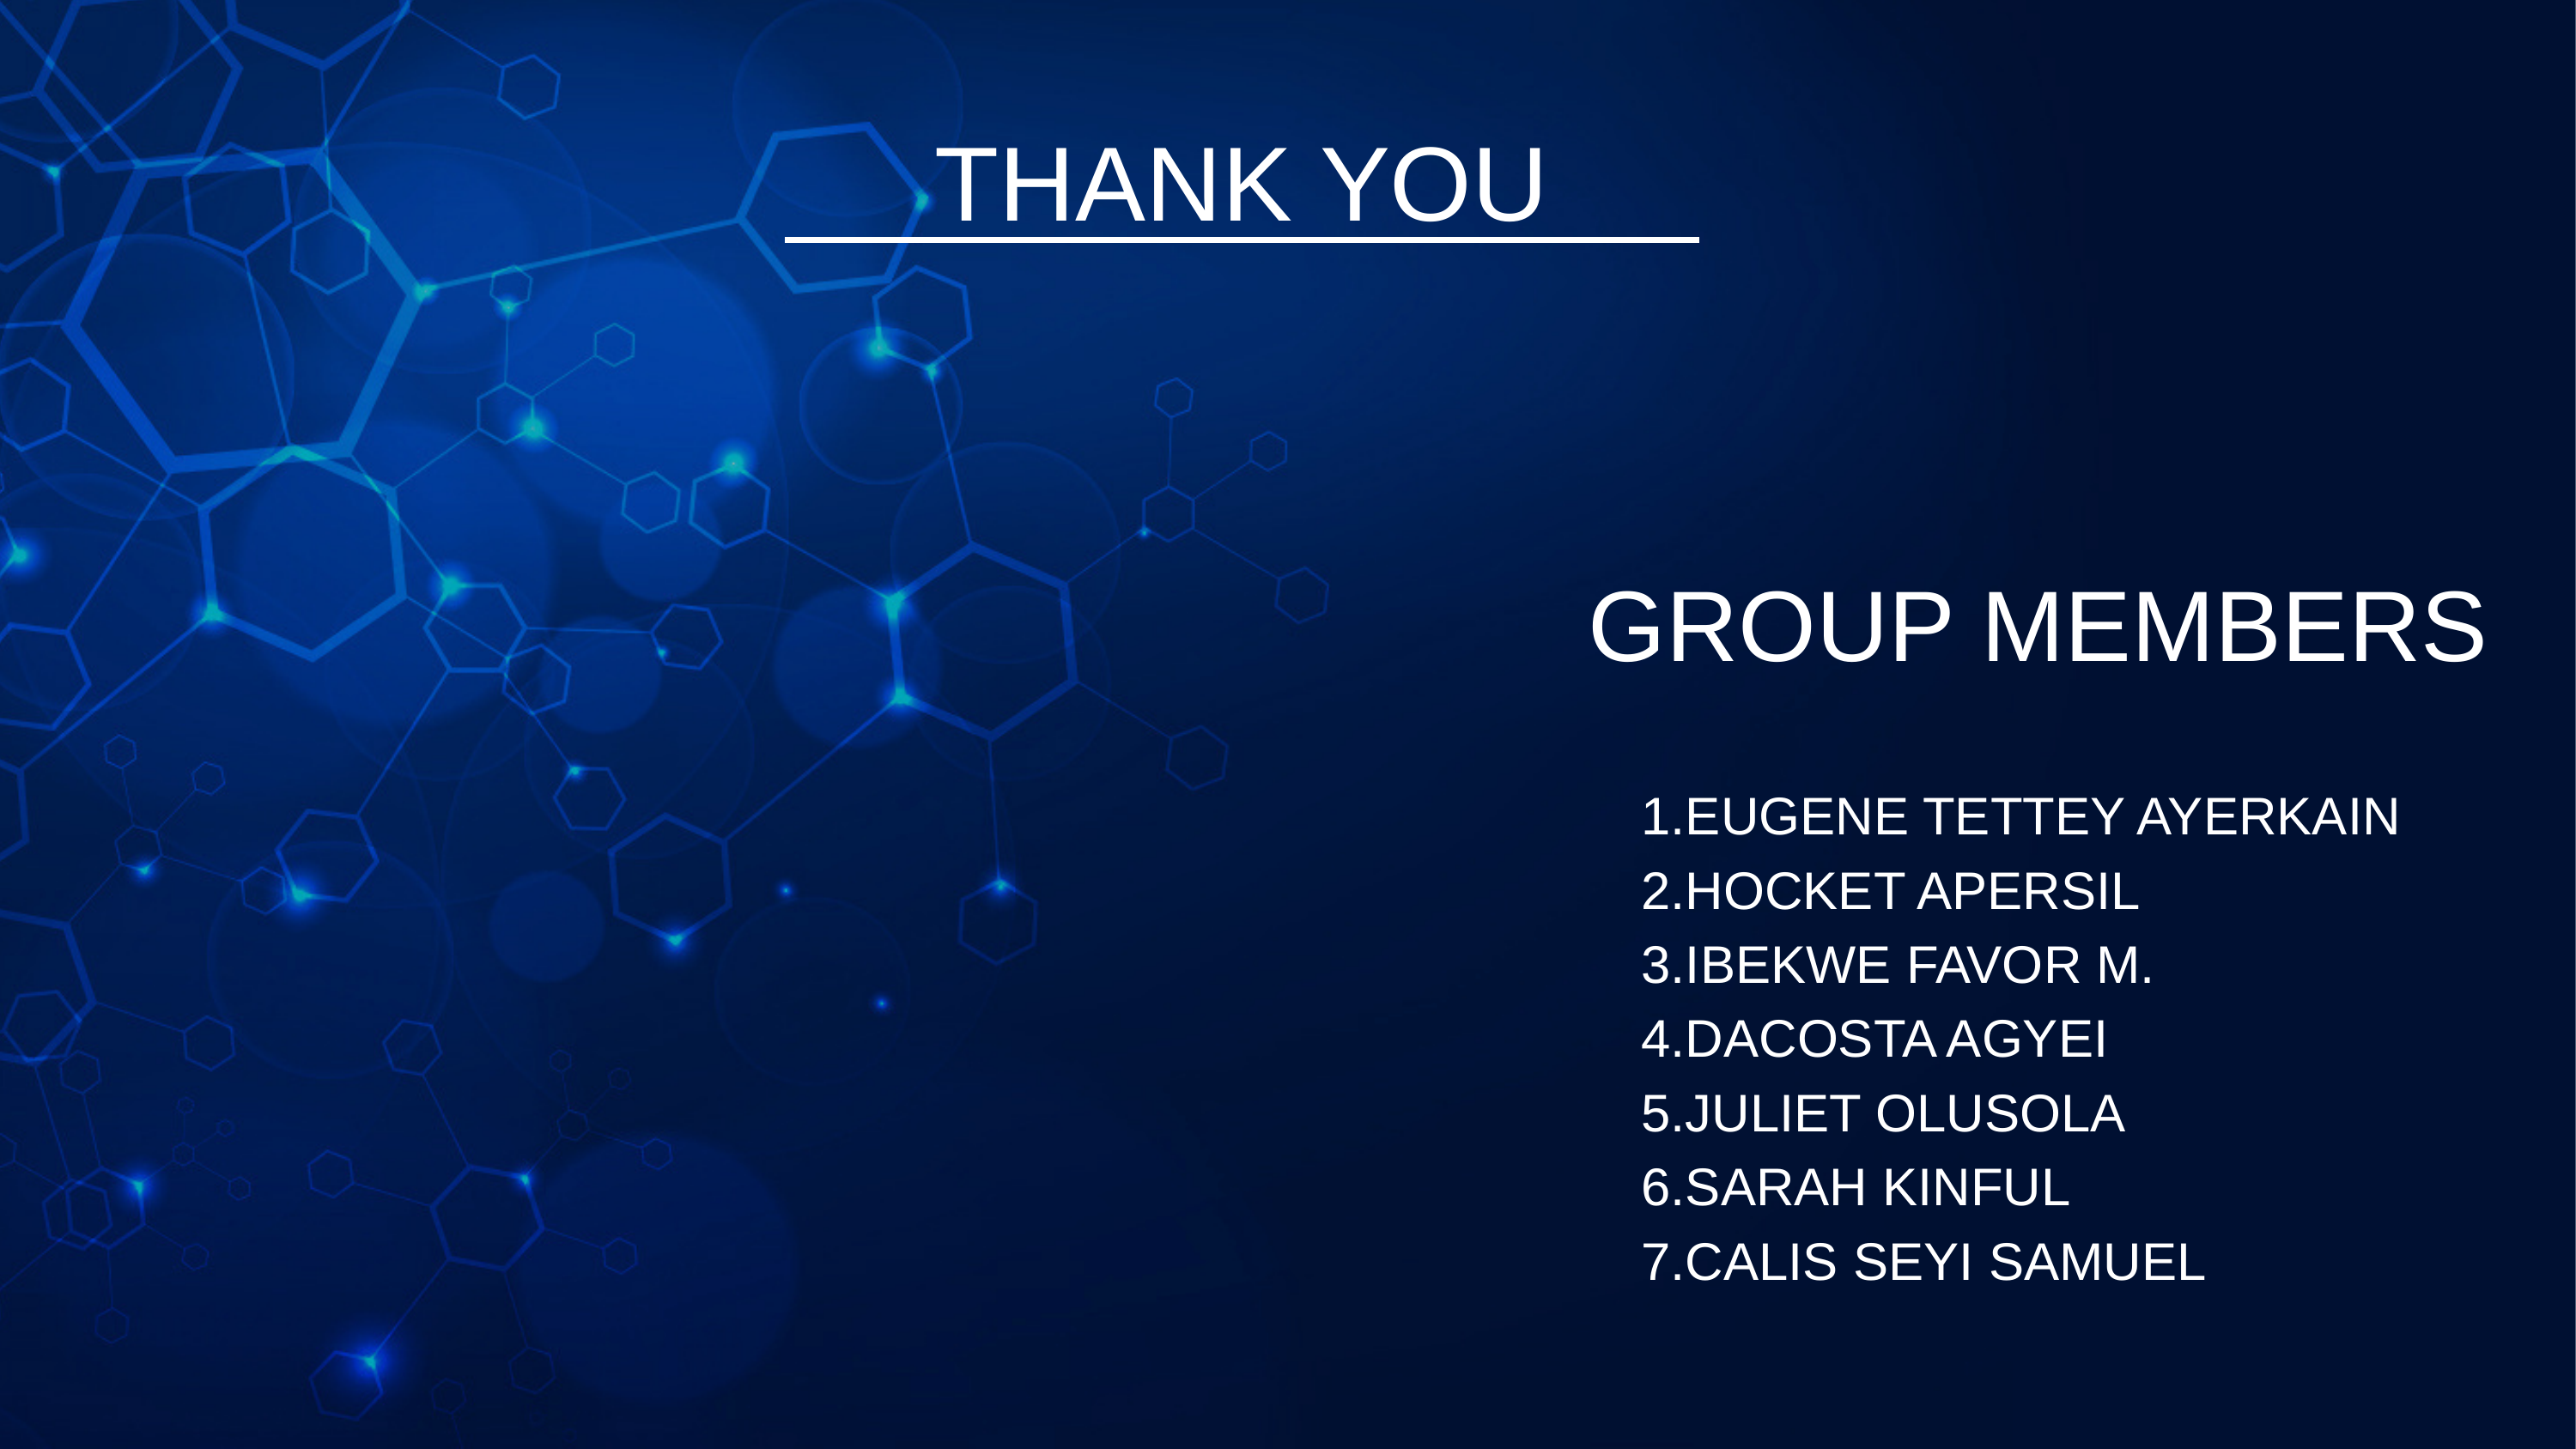

THANK YOU

GROUP MEMBERS
EUGENE TETTEY AYERKAIN
HOCKET APERSIL
IBEKWE FAVOR M.
DACOSTA AGYEI
JULIET OLUSOLA
SARAH KINFUL
CALIS SEYI SAMUEL